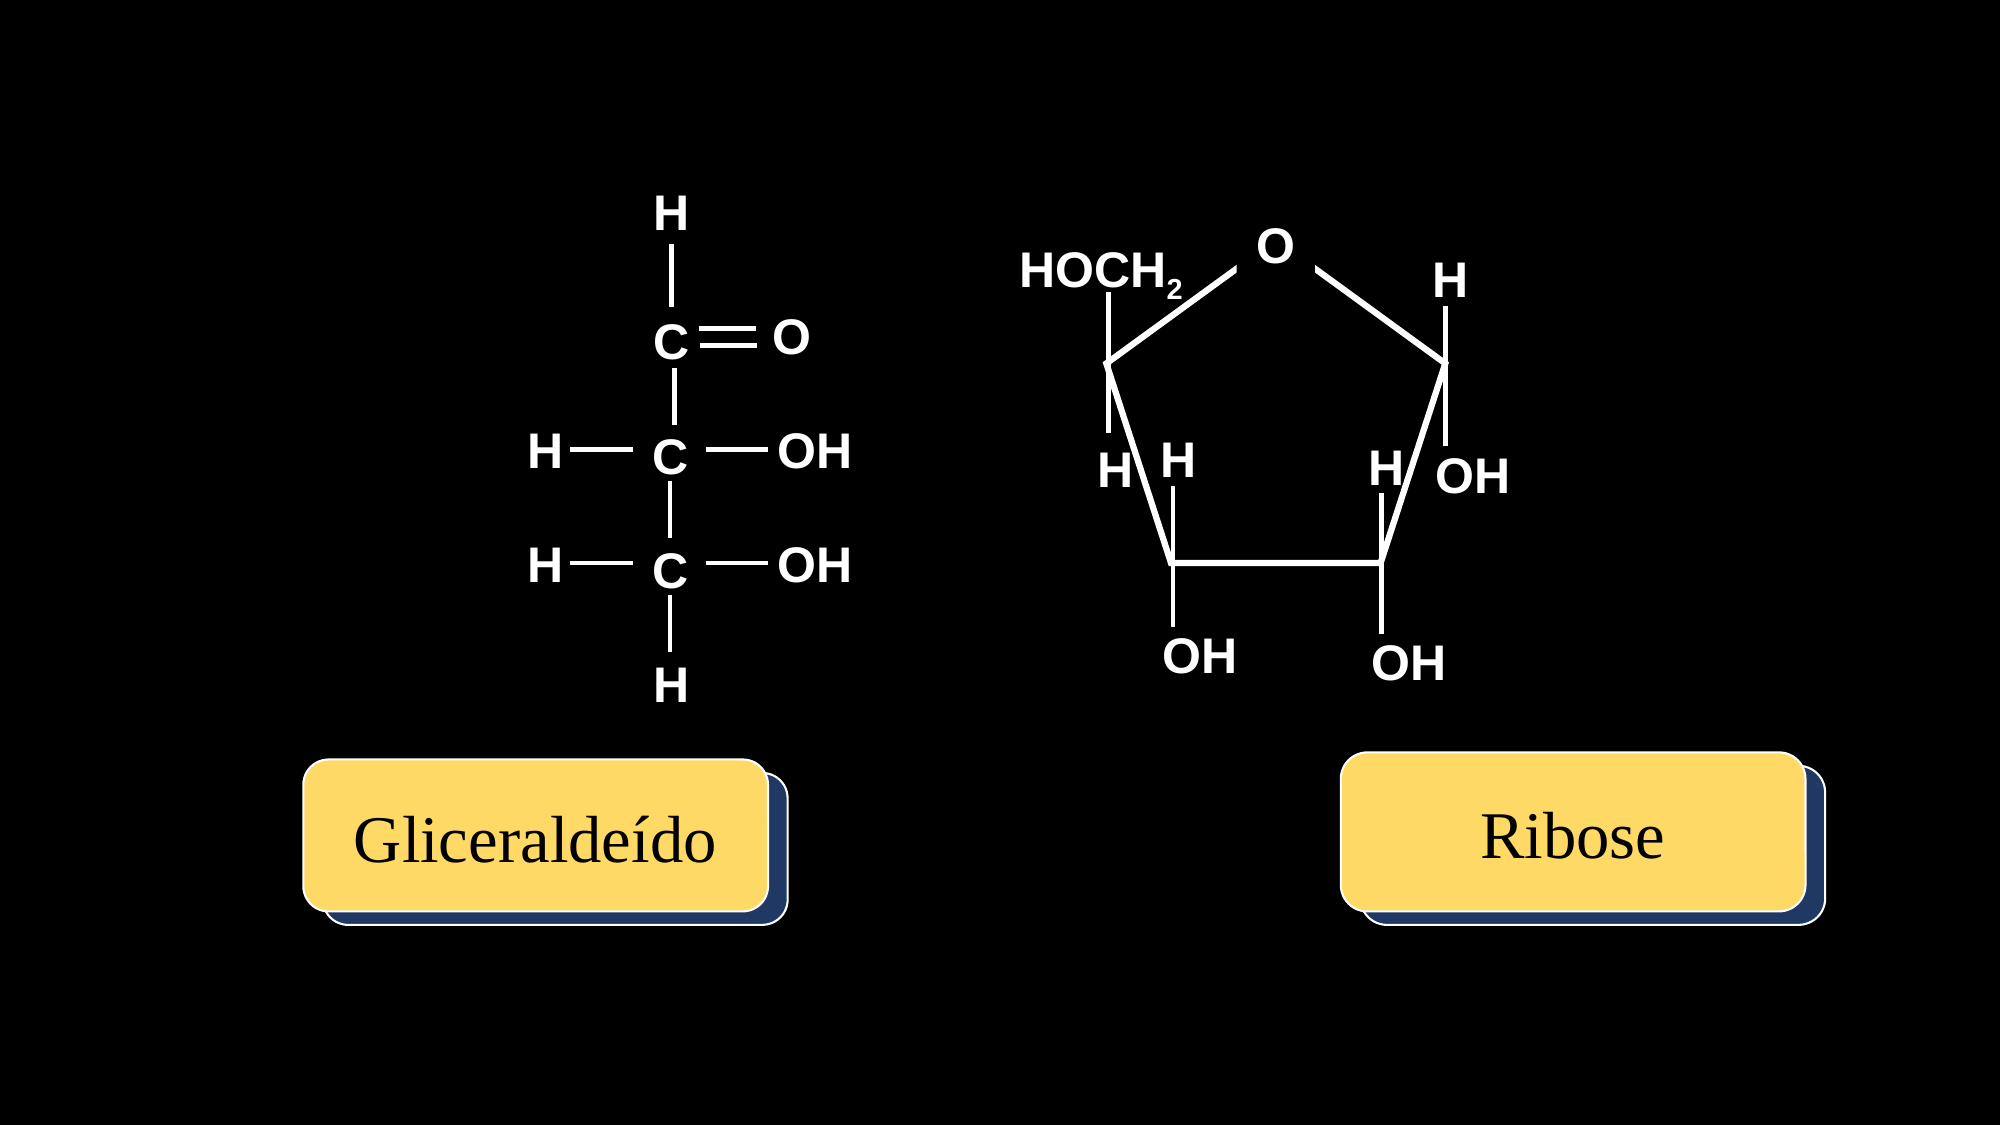

H
O
HOCH2

H
O
C
OH
H
C
H
H
H
OH
OH
H
C
OH
OH
H
Ribose
Gliceraldeído